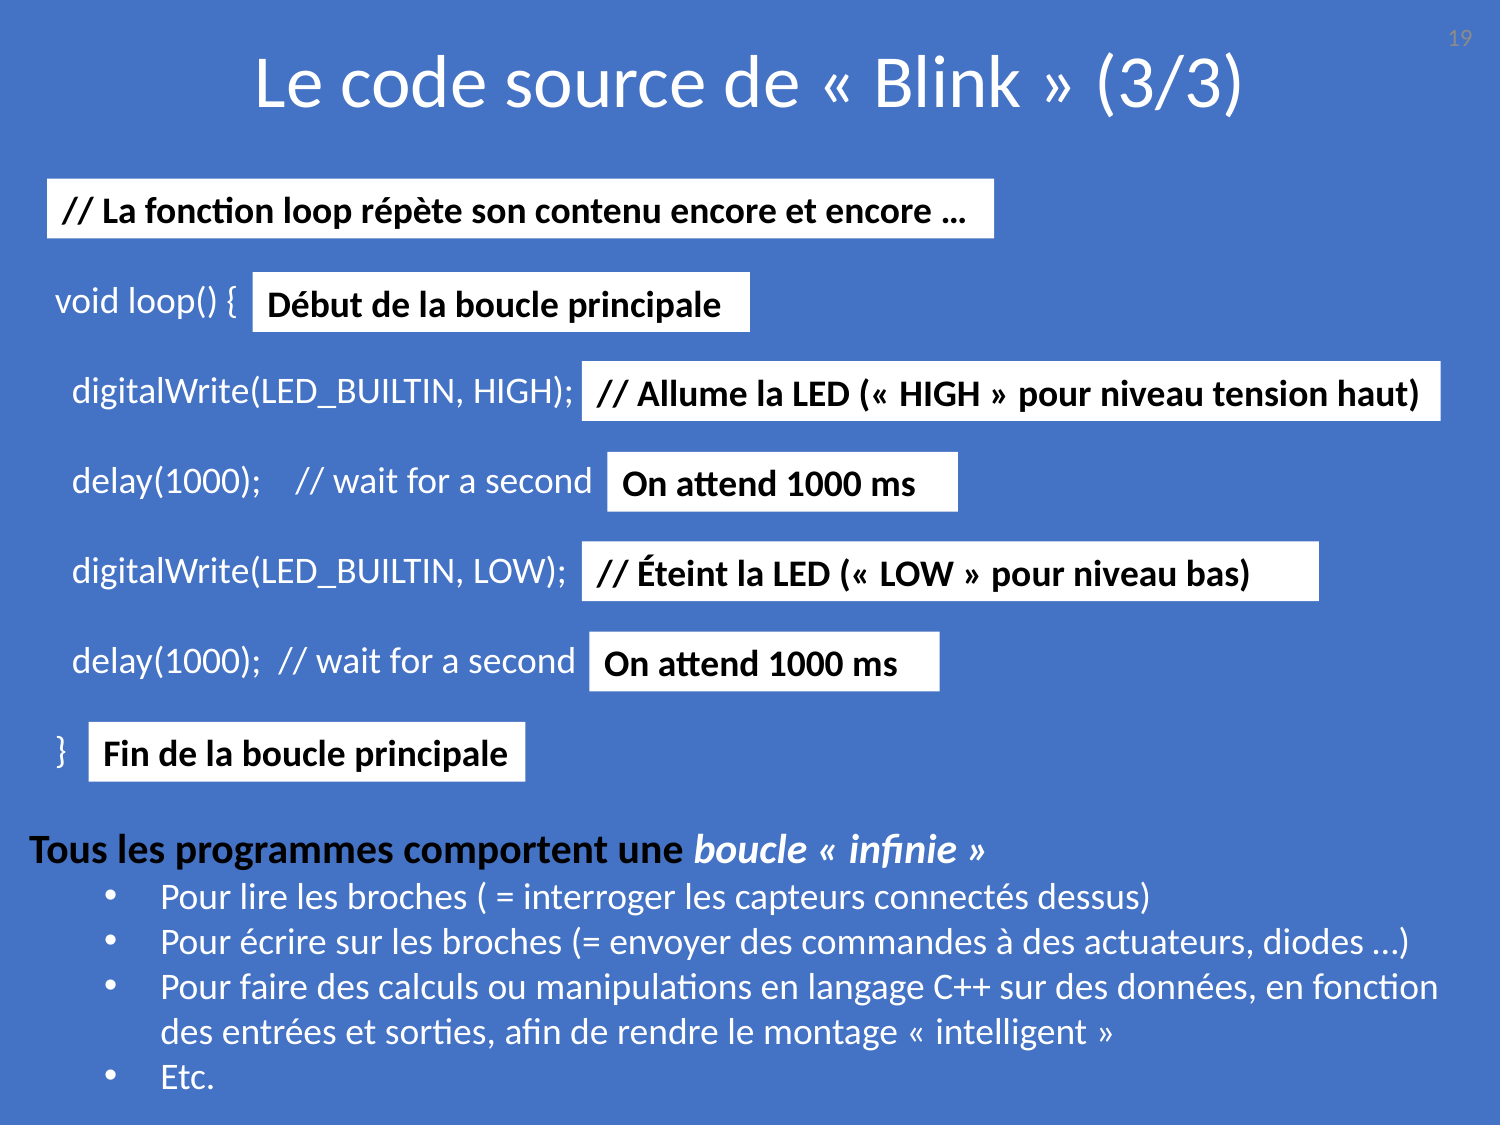

# Le code source de « Blink » (3/3)
19

// the loop function runs over and over again forever

void loop() {

  digitalWrite(LED_BUILTIN, HIGH); // turn the LED on (HIGH is the voltage level)

  delay(1000);    // wait for a second

  digitalWrite(LED_BUILTIN, LOW);    // turn the LED off by making the voltage LOW

  delay(1000);  // wait for a second

}
// La fonction loop répète son contenu encore et encore …
Début de la boucle principale
// Allume la LED (« HIGH » pour niveau tension haut)
On attend 1000 ms
// Éteint la LED (« LOW » pour niveau bas)
On attend 1000 ms
Fin de la boucle principale
Tous les programmes comportent une boucle « infinie »
Pour lire les broches ( = interroger les capteurs connectés dessus)
Pour écrire sur les broches (= envoyer des commandes à des actuateurs, diodes …)
Pour faire des calculs ou manipulations en langage C++ sur des données, en fonction des entrées et sorties, afin de rendre le montage « intelligent »
Etc.